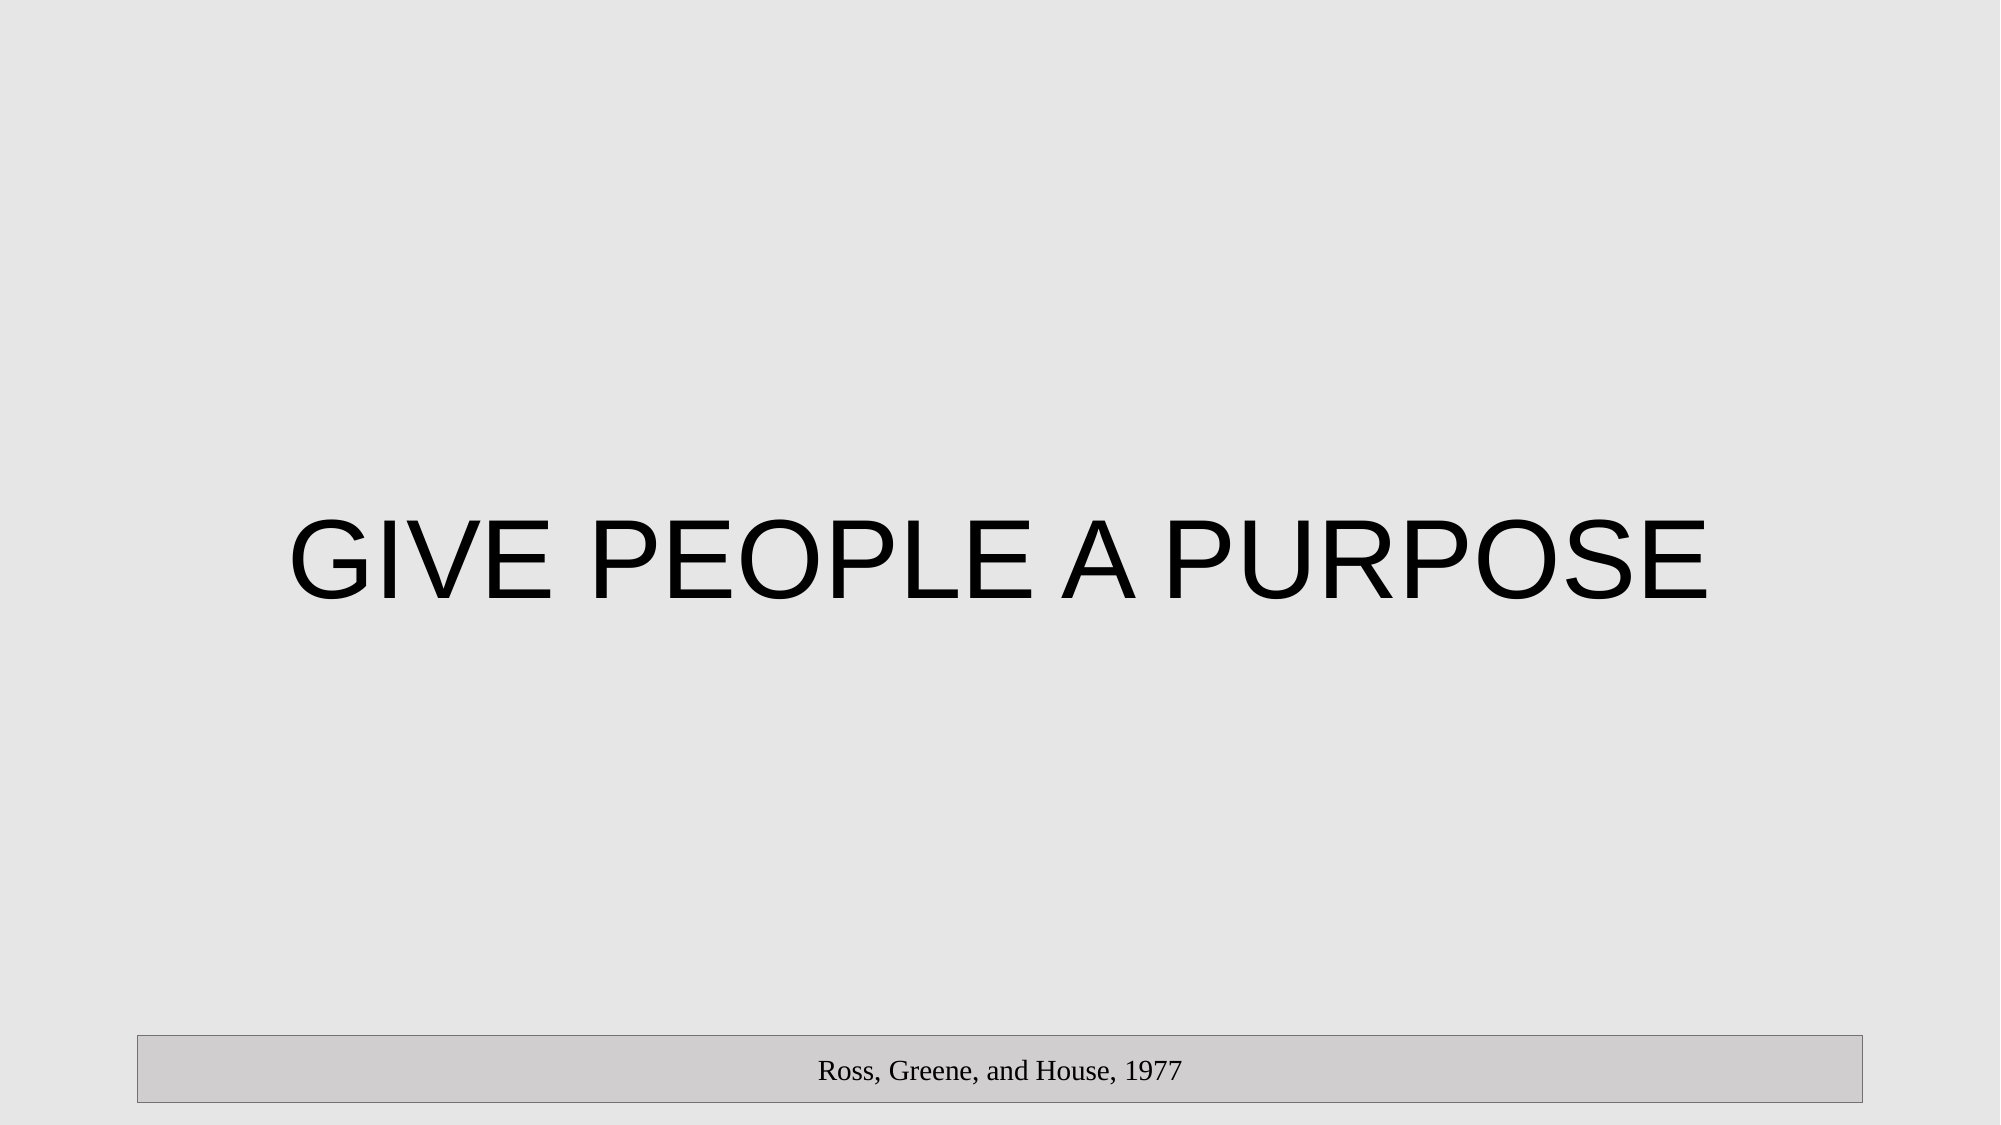

# Give people a purpose
Ross, Greene, and House, 1977